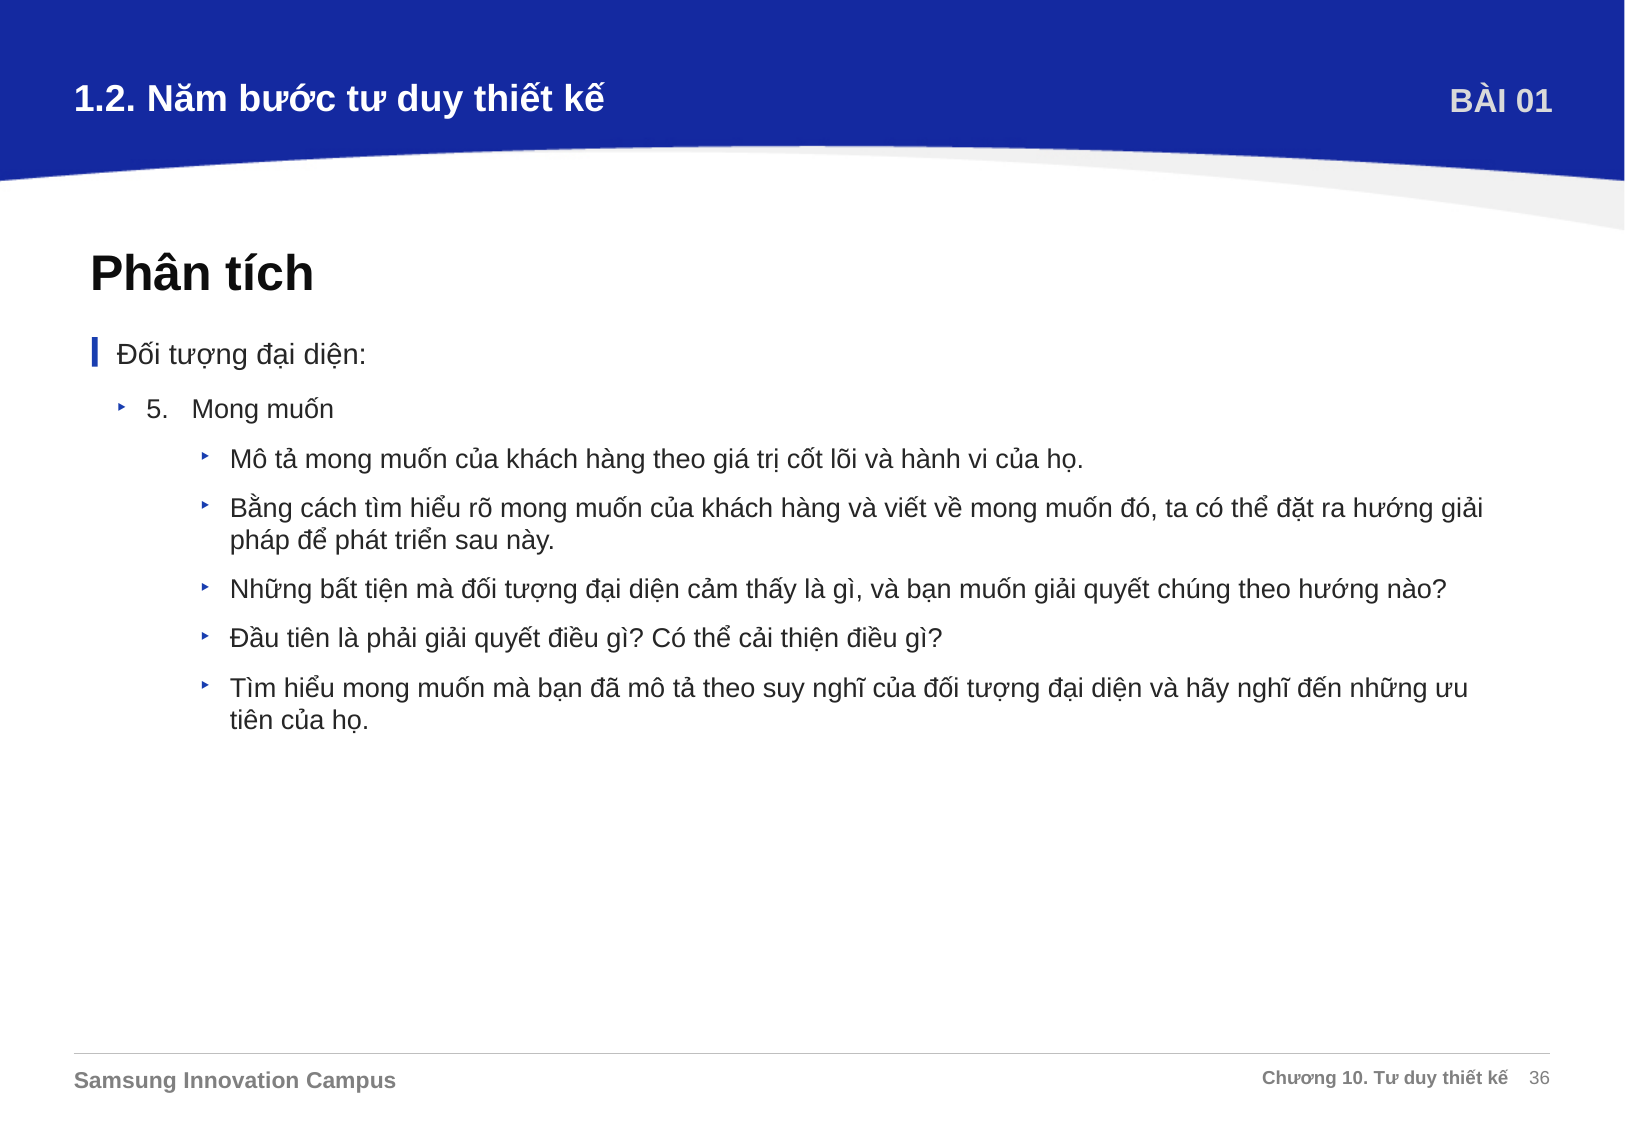

1.2. Năm bước tư duy thiết kế
BÀI 01
Phân tích
Đối tượng đại diện:

5.   Mong muốn
Mô tả mong muốn của khách hàng theo giá trị cốt lõi và hành vi của họ.
Bằng cách tìm hiểu rõ mong muốn của khách hàng và viết về mong muốn đó, ta có thể đặt ra hướng giải pháp để phát triển sau này.
Những bất tiện mà đối tượng đại diện cảm thấy là gì, và bạn muốn giải quyết chúng theo hướng nào?
Đầu tiên là phải giải quyết điều gì? Có thể cải thiện điều gì?
Tìm hiểu mong muốn mà bạn đã mô tả theo suy nghĩ của đối tượng đại diện và hãy nghĩ đến những ưu tiên của họ.